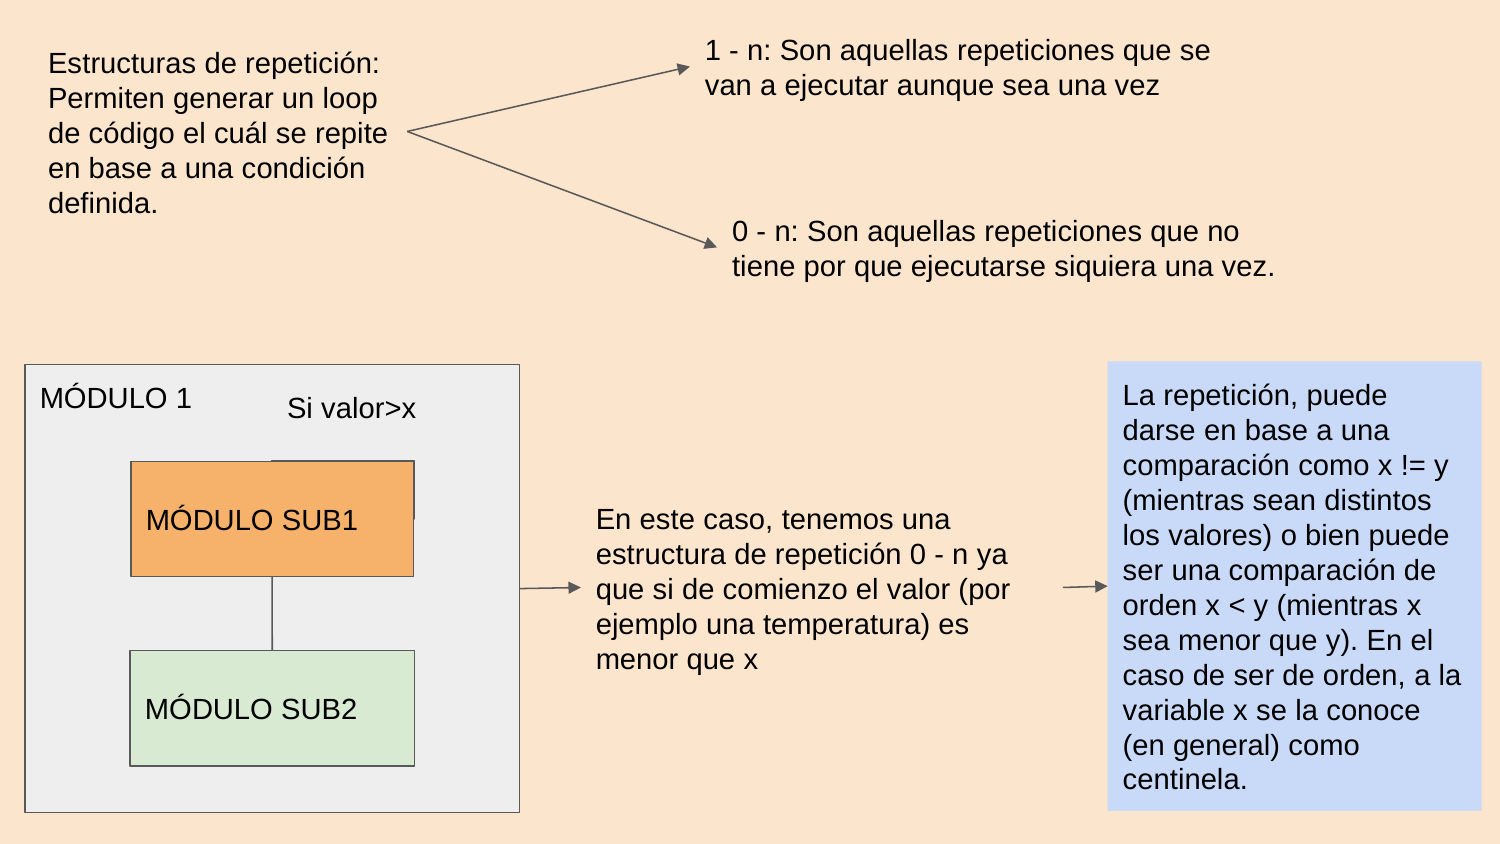

1 - n: Son aquellas repeticiones que se van a ejecutar aunque sea una vez
Estructuras de repetición: Permiten generar un loop de código el cuál se repite en base a una condición definida.
0 - n: Son aquellas repeticiones que no tiene por que ejecutarse siquiera una vez.
La repetición, puede darse en base a una comparación como x != y (mientras sean distintos los valores) o bien puede ser una comparación de orden x < y (mientras x sea menor que y). En el caso de ser de orden, a la variable x se la conoce (en general) como centinela.

MÓDULO 1
Si valor>x
MÓDULO SUB1
En este caso, tenemos una estructura de repetición 0 - n ya que si de comienzo el valor (por ejemplo una temperatura) es menor que x
MÓDULO SUB2